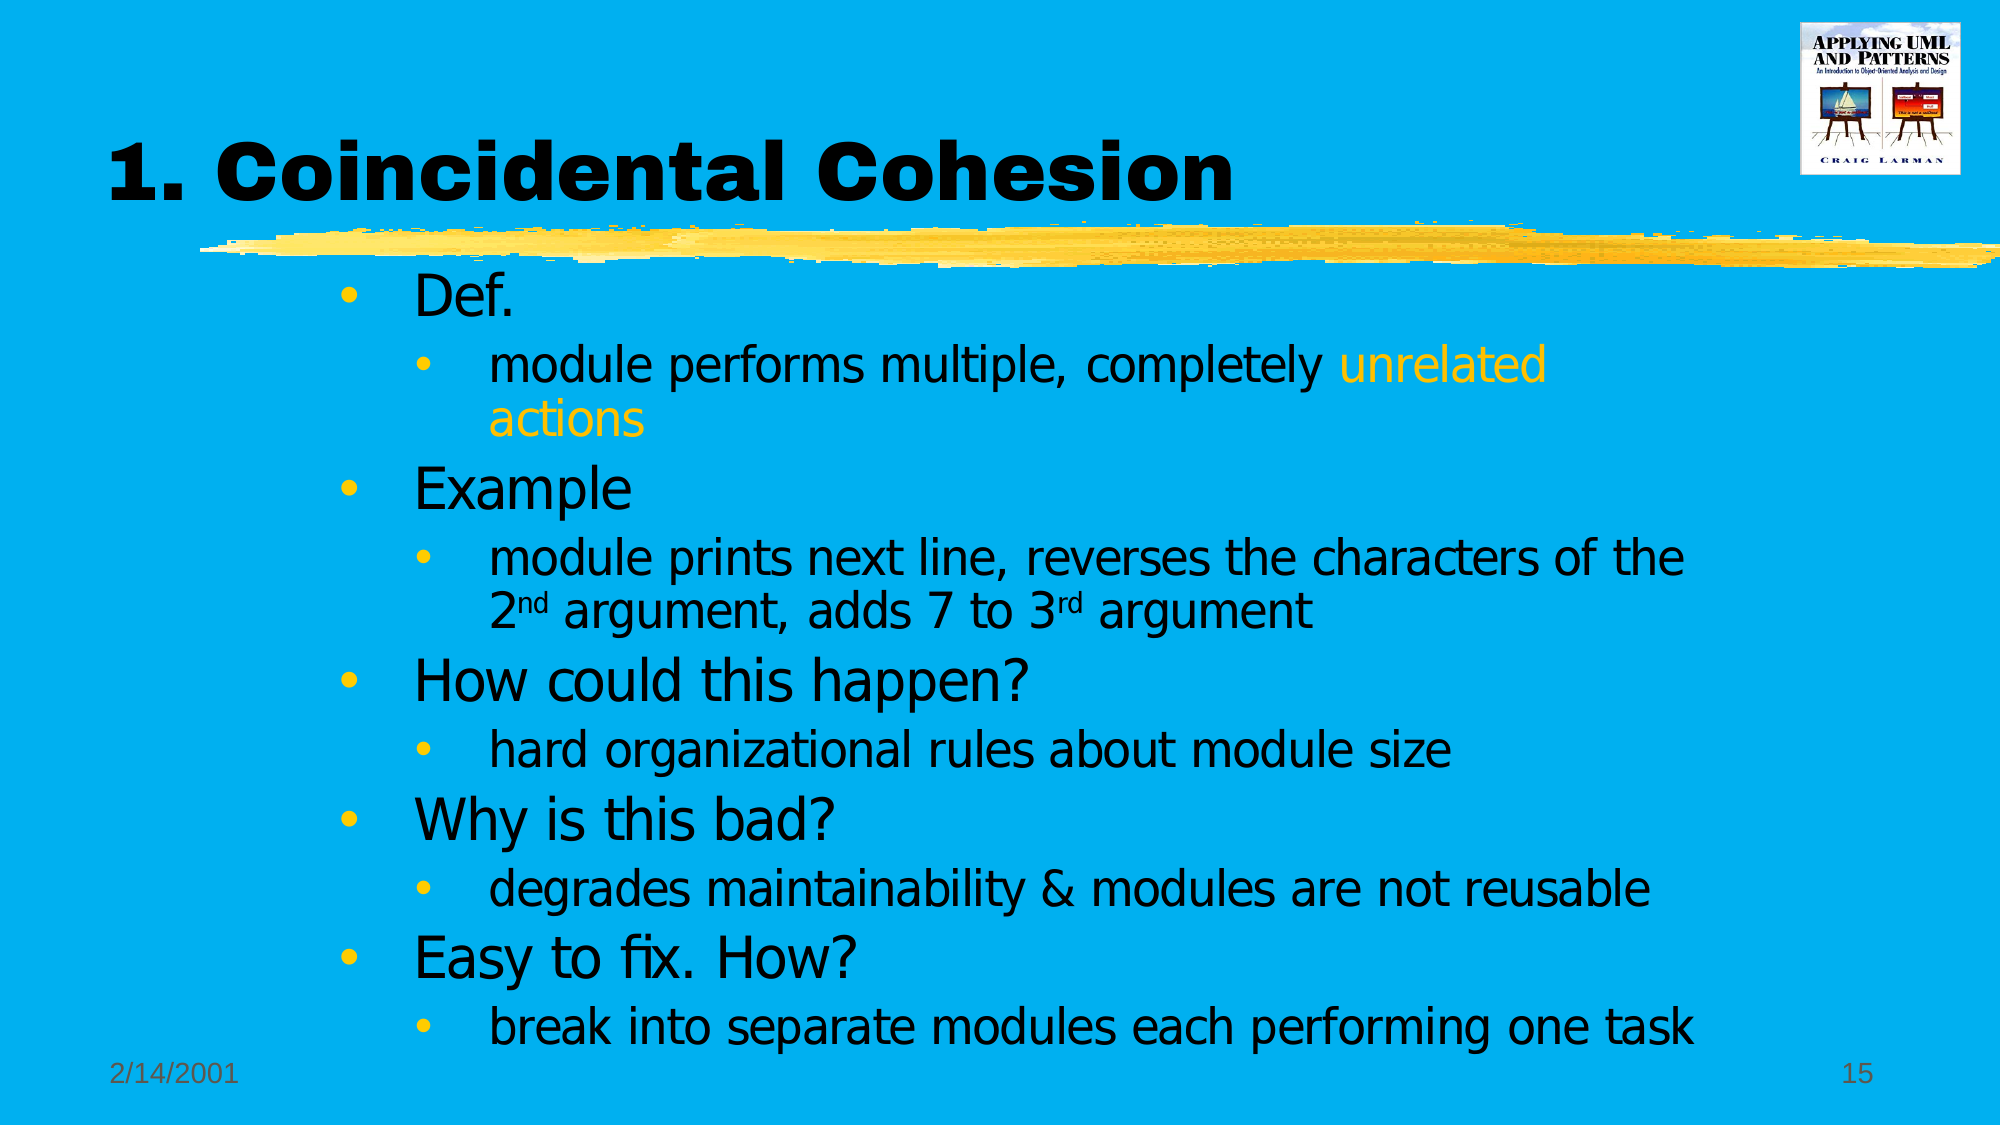

# 1. Coincidental Cohesion

Def.
module performs multiple, completely unrelated actions
Example
module prints next line, reverses the characters of the 2nd argument, adds 7 to 3rd argument
How could this happen?
hard organizational rules about module size
Why is this bad?
degrades maintainability & modules are not reusable
Easy to fix. How?
break into separate modules each performing one task

2/14/2001
15